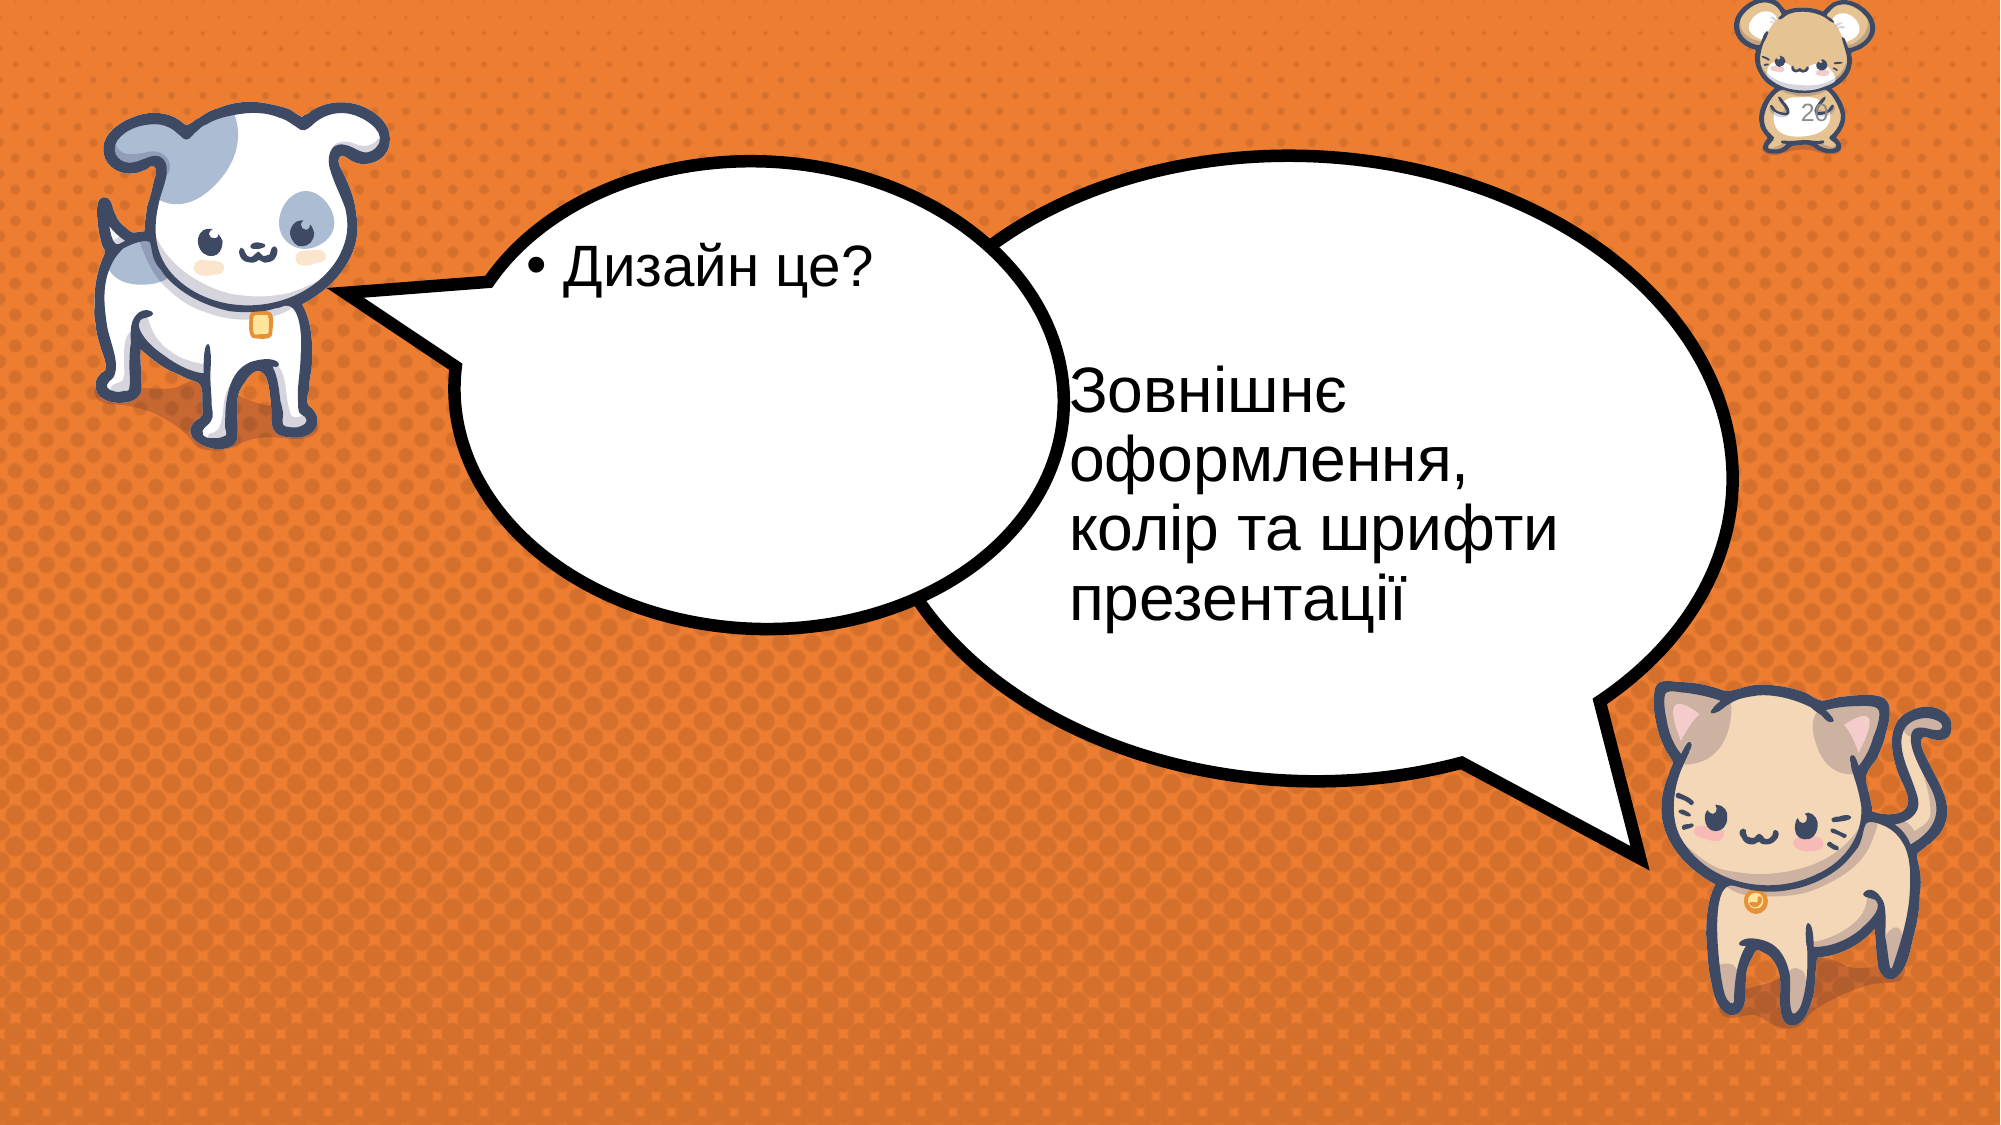

20
Дизайн це?
# Зовнішнє оформлення, колір та шрифти презентації